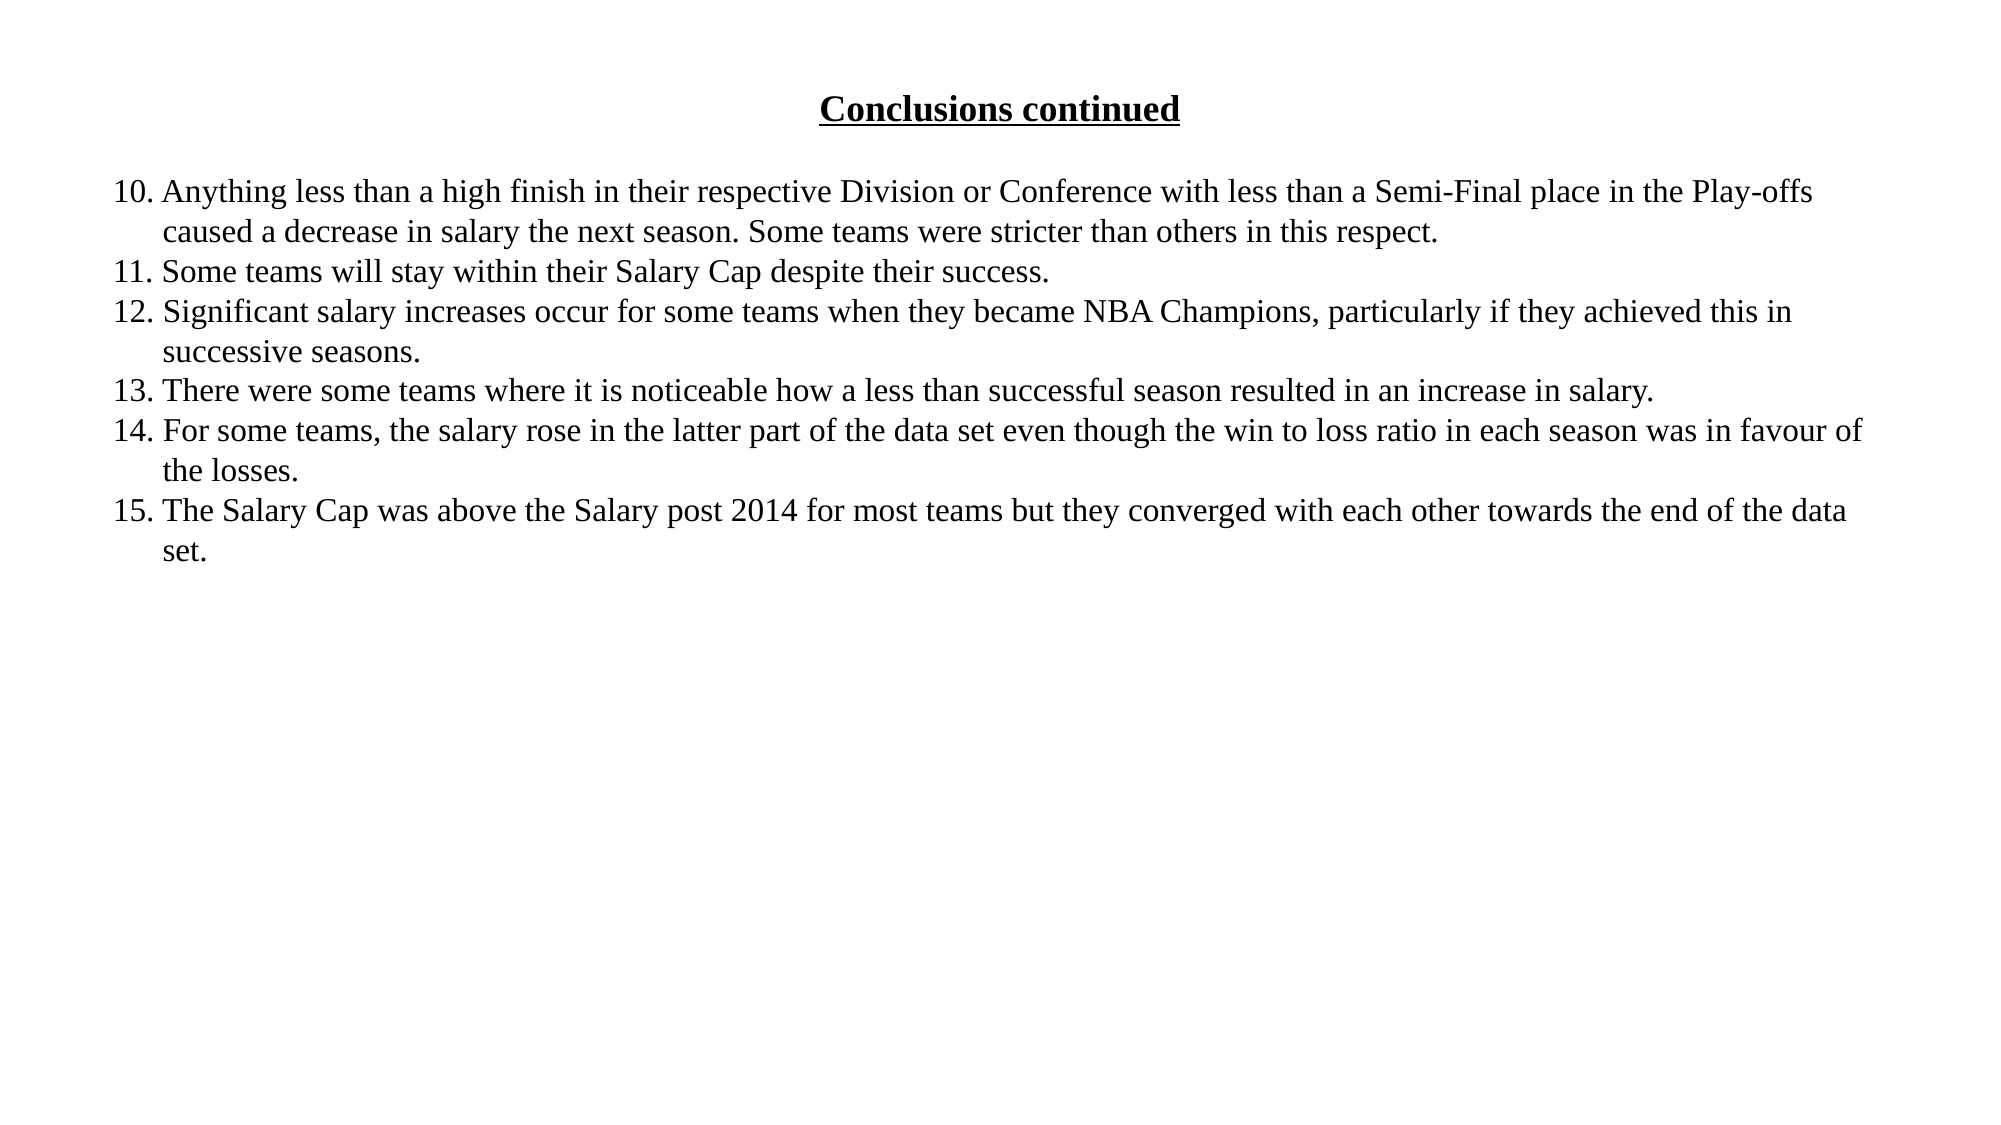

Conclusions continued

10. Anything less than a high finish in their respective Division or Conference with less than a Semi-Final place in the Play-offs
      caused a decrease in salary the next season. Some teams were stricter than others in this respect.
11. Some teams will stay within their Salary Cap despite their success.
12. Significant salary increases occur for some teams when they became NBA Champions, particularly if they achieved this in
      successive seasons.
13. There were some teams where it is noticeable how a less than successful season resulted in an increase in salary.
14. For some teams, the salary rose in the latter part of the data set even though the win to loss ratio in each season was in favour of
      the losses.
15. The Salary Cap was above the Salary post 2014 for most teams but they converged with each other towards the end of the data
      set.